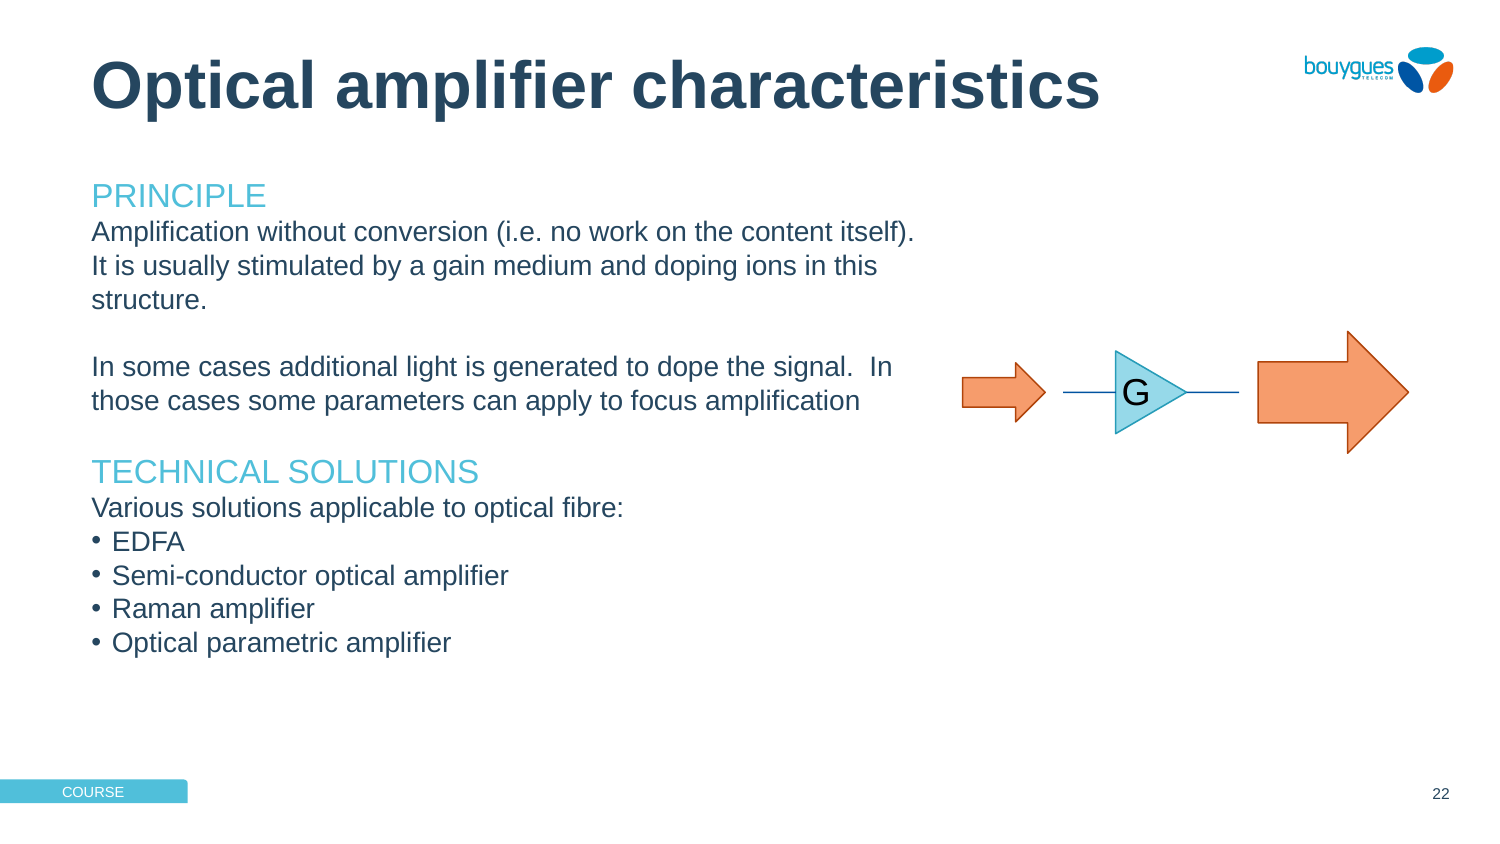

# Optical amplifier characteristics
Principle
Amplification without conversion (i.e. no work on the content itself).  It is usually stimulated by a gain medium and doping ions in this structure.

In some cases additional light is generated to dope the signal.  In those cases some parameters can apply to focus amplification

Technical solutions
Various solutions applicable to optical fibre:
EDFA
Semi-conductor optical amplifier
Raman amplifier
Optical parametric amplifier

G

22